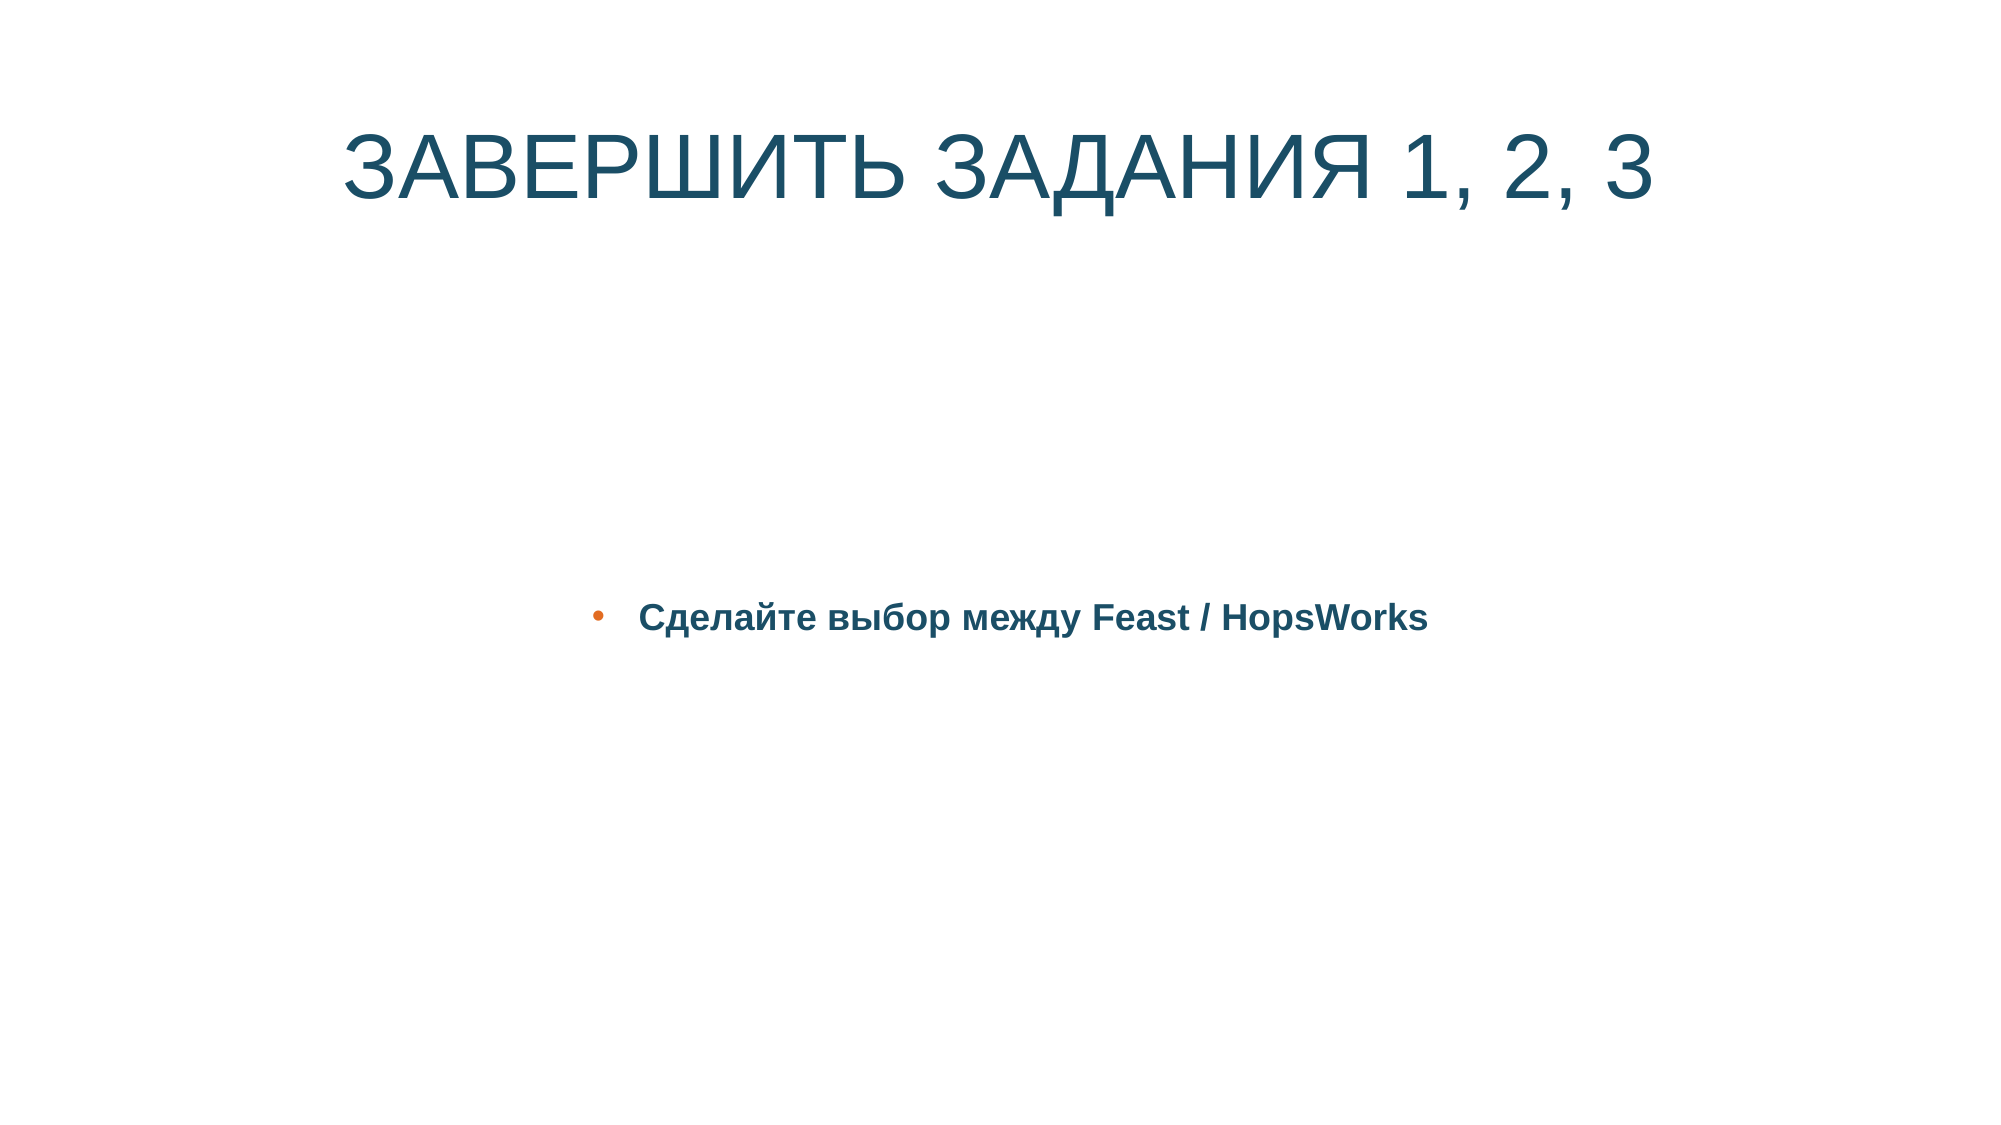

# ЗАВЕРШИТЬ ЗАДАНИЯ 1, 2, 3
Сделайте выбор между Feast / HopsWorks